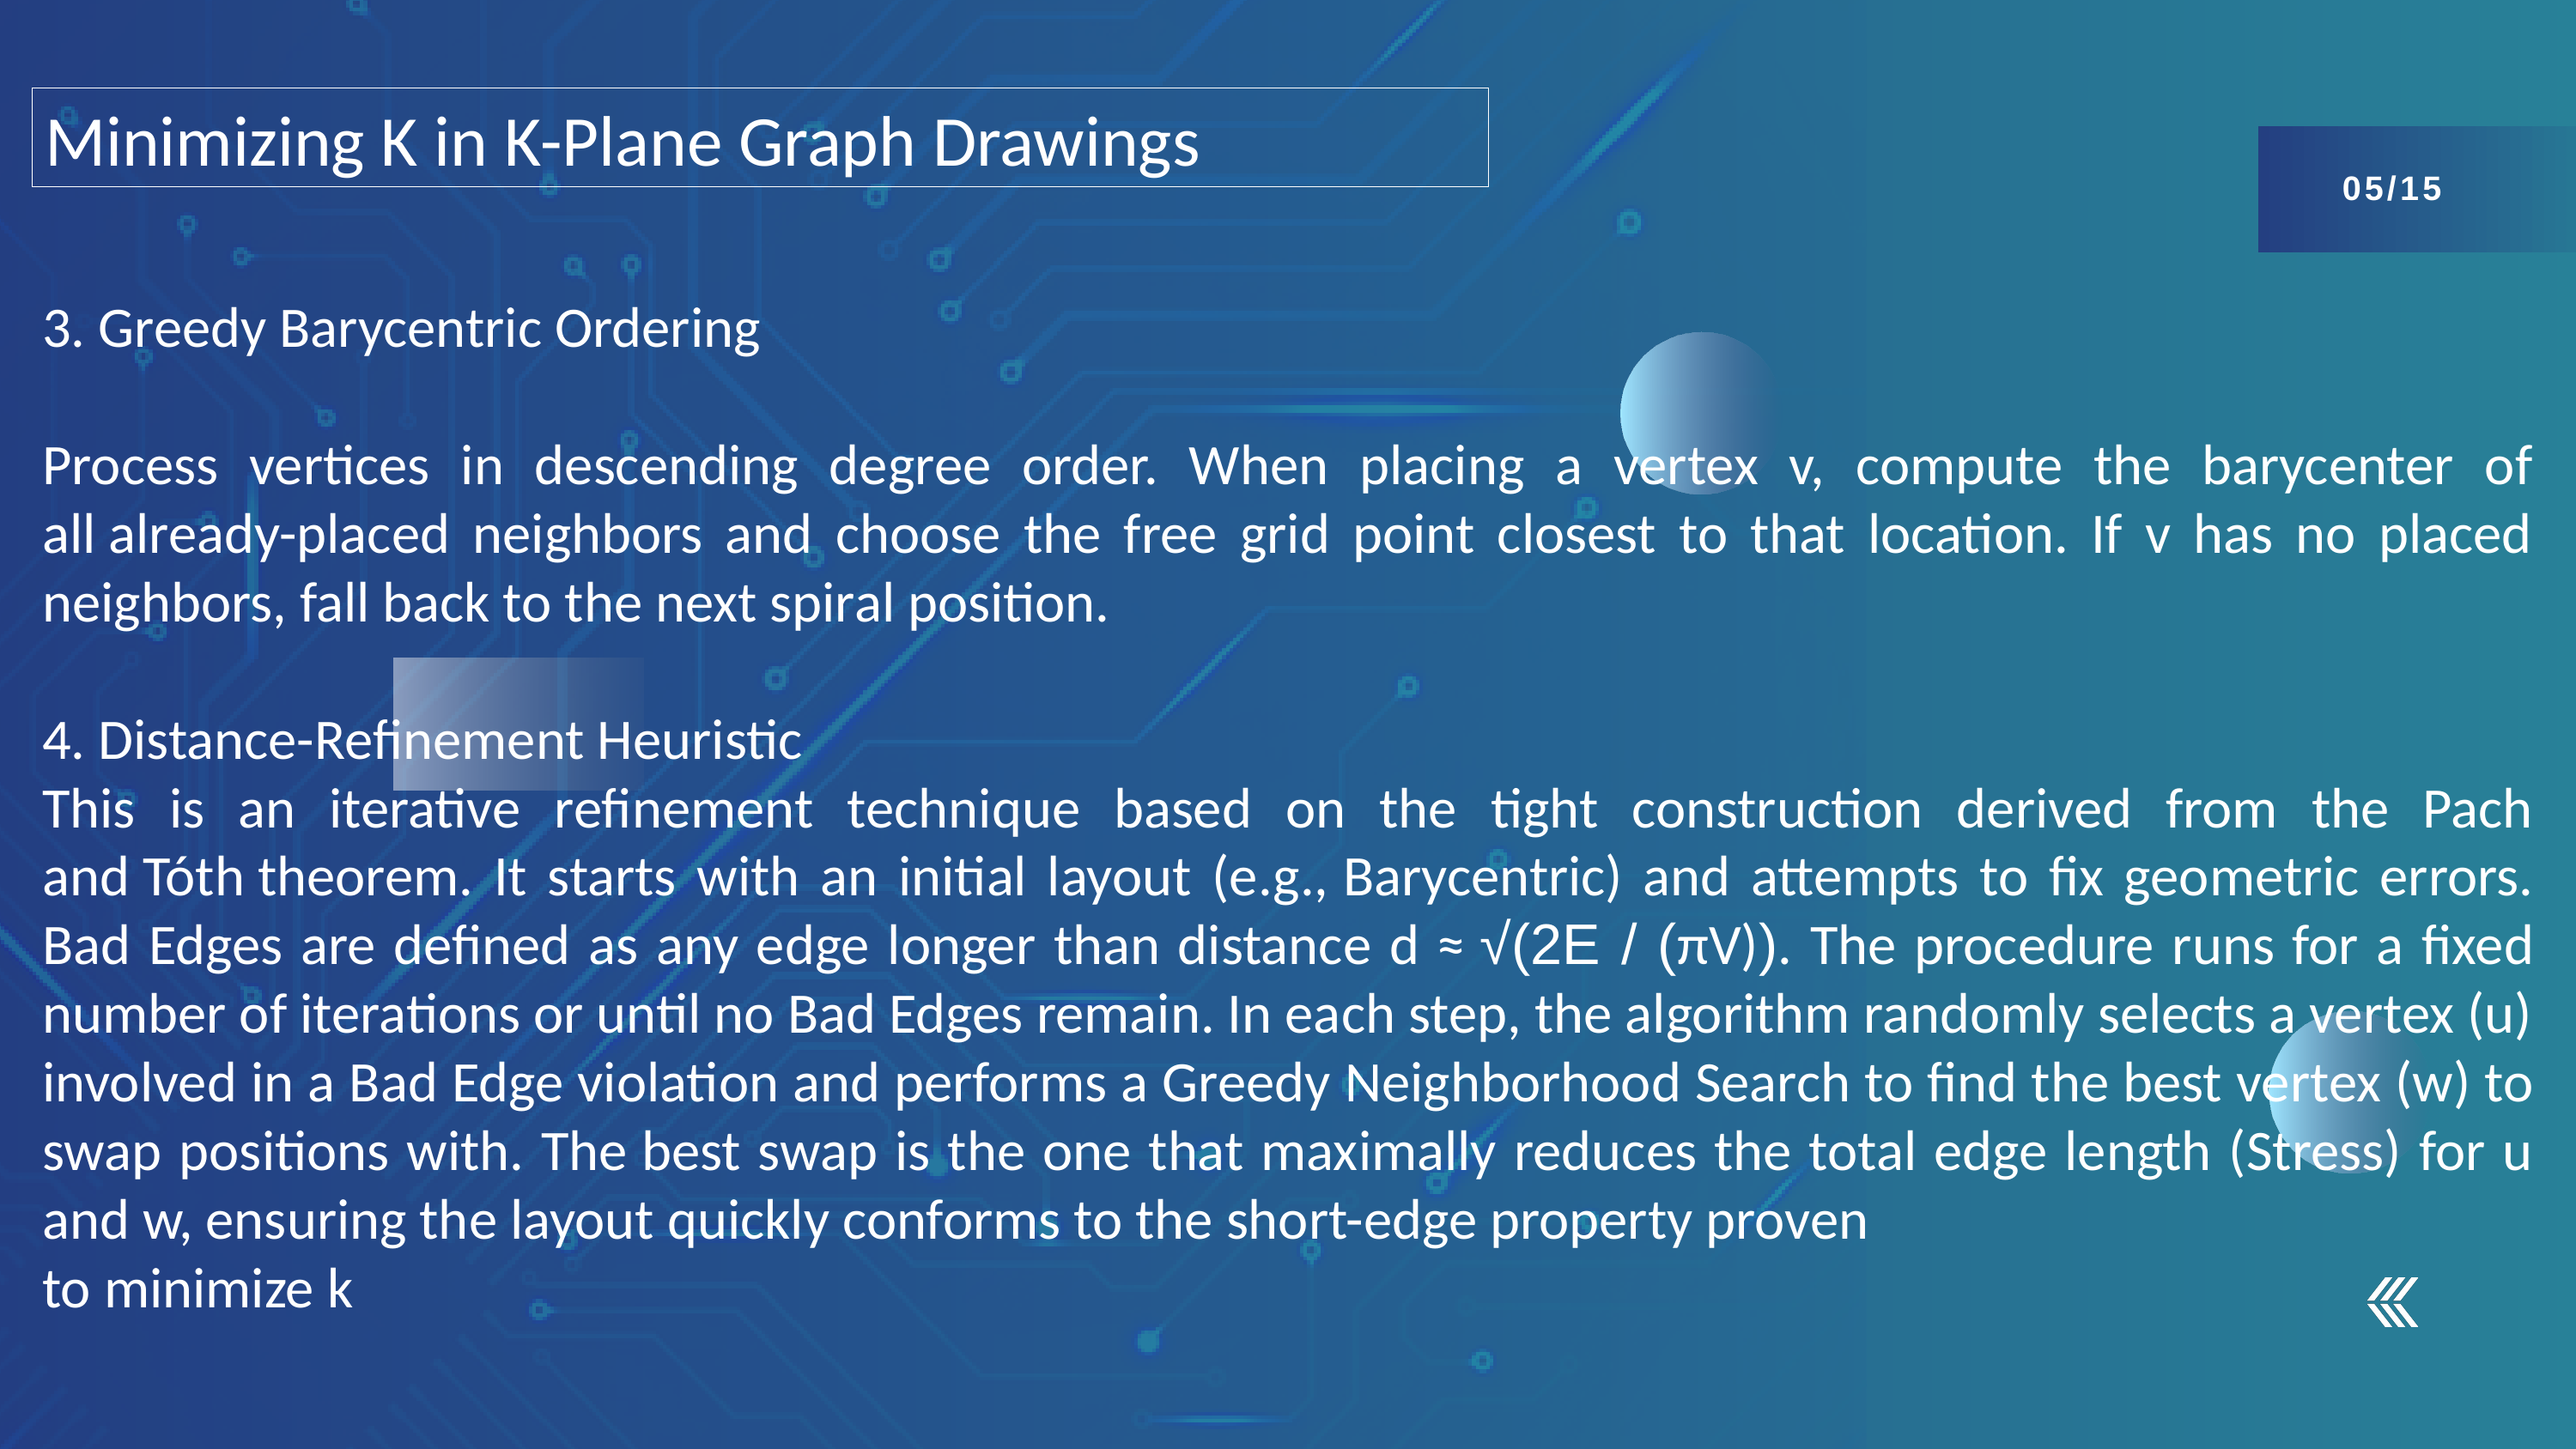

Minimizing K in K-Plane Graph Drawings

05/15
3. Greedy Barycentric Ordering

Process vertices in descending degree order. When placing a vertex v, compute the barycenter of all already-placed neighbors and choose the free grid point closest to that location. If v has no placed neighbors, fall back to the next spiral position.

4. Distance-Refinement Heuristic
This is an iterative refinement technique based on the tight construction derived from the Pach and Tóth theorem. It starts with an initial layout (e.g., Barycentric) and attempts to fix geometric errors. Bad Edges are defined as any edge longer than distance d ≈ √(2E / (πV)). The procedure runs for a fixed number of iterations or until no Bad Edges remain. In each step, the algorithm randomly selects a vertex (u) involved in a Bad Edge violation and performs a Greedy Neighborhood Search to find the best vertex (w) to swap positions with. The best swap is the one that maximally reduces the total edge length (Stress) for u and w, ensuring the layout quickly conforms to the short-edge property proven
to minimize k